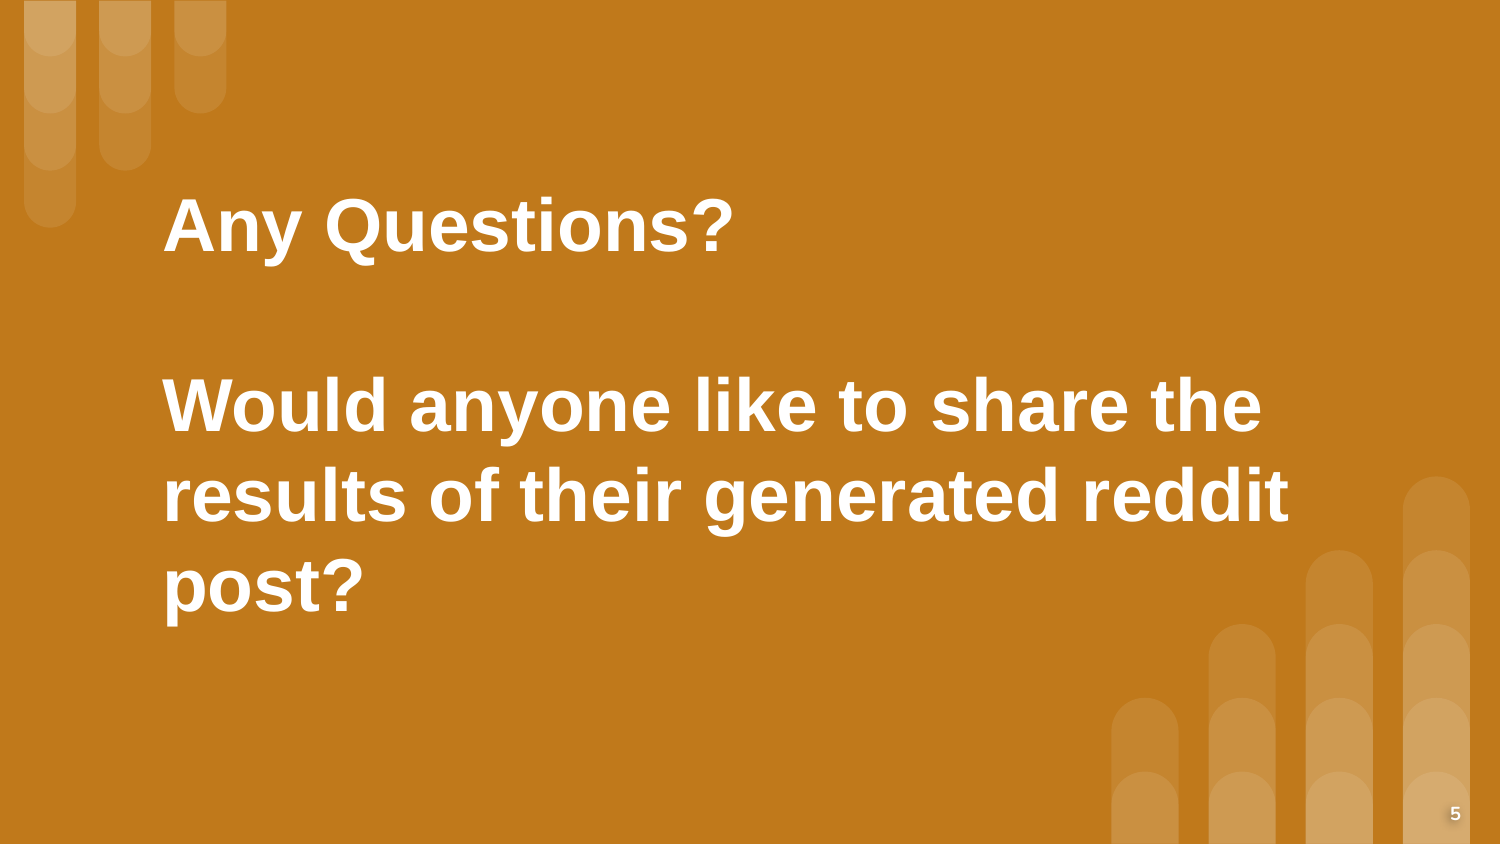

# Any Questions?

Would anyone like to share the results of their generated reddit post?
5